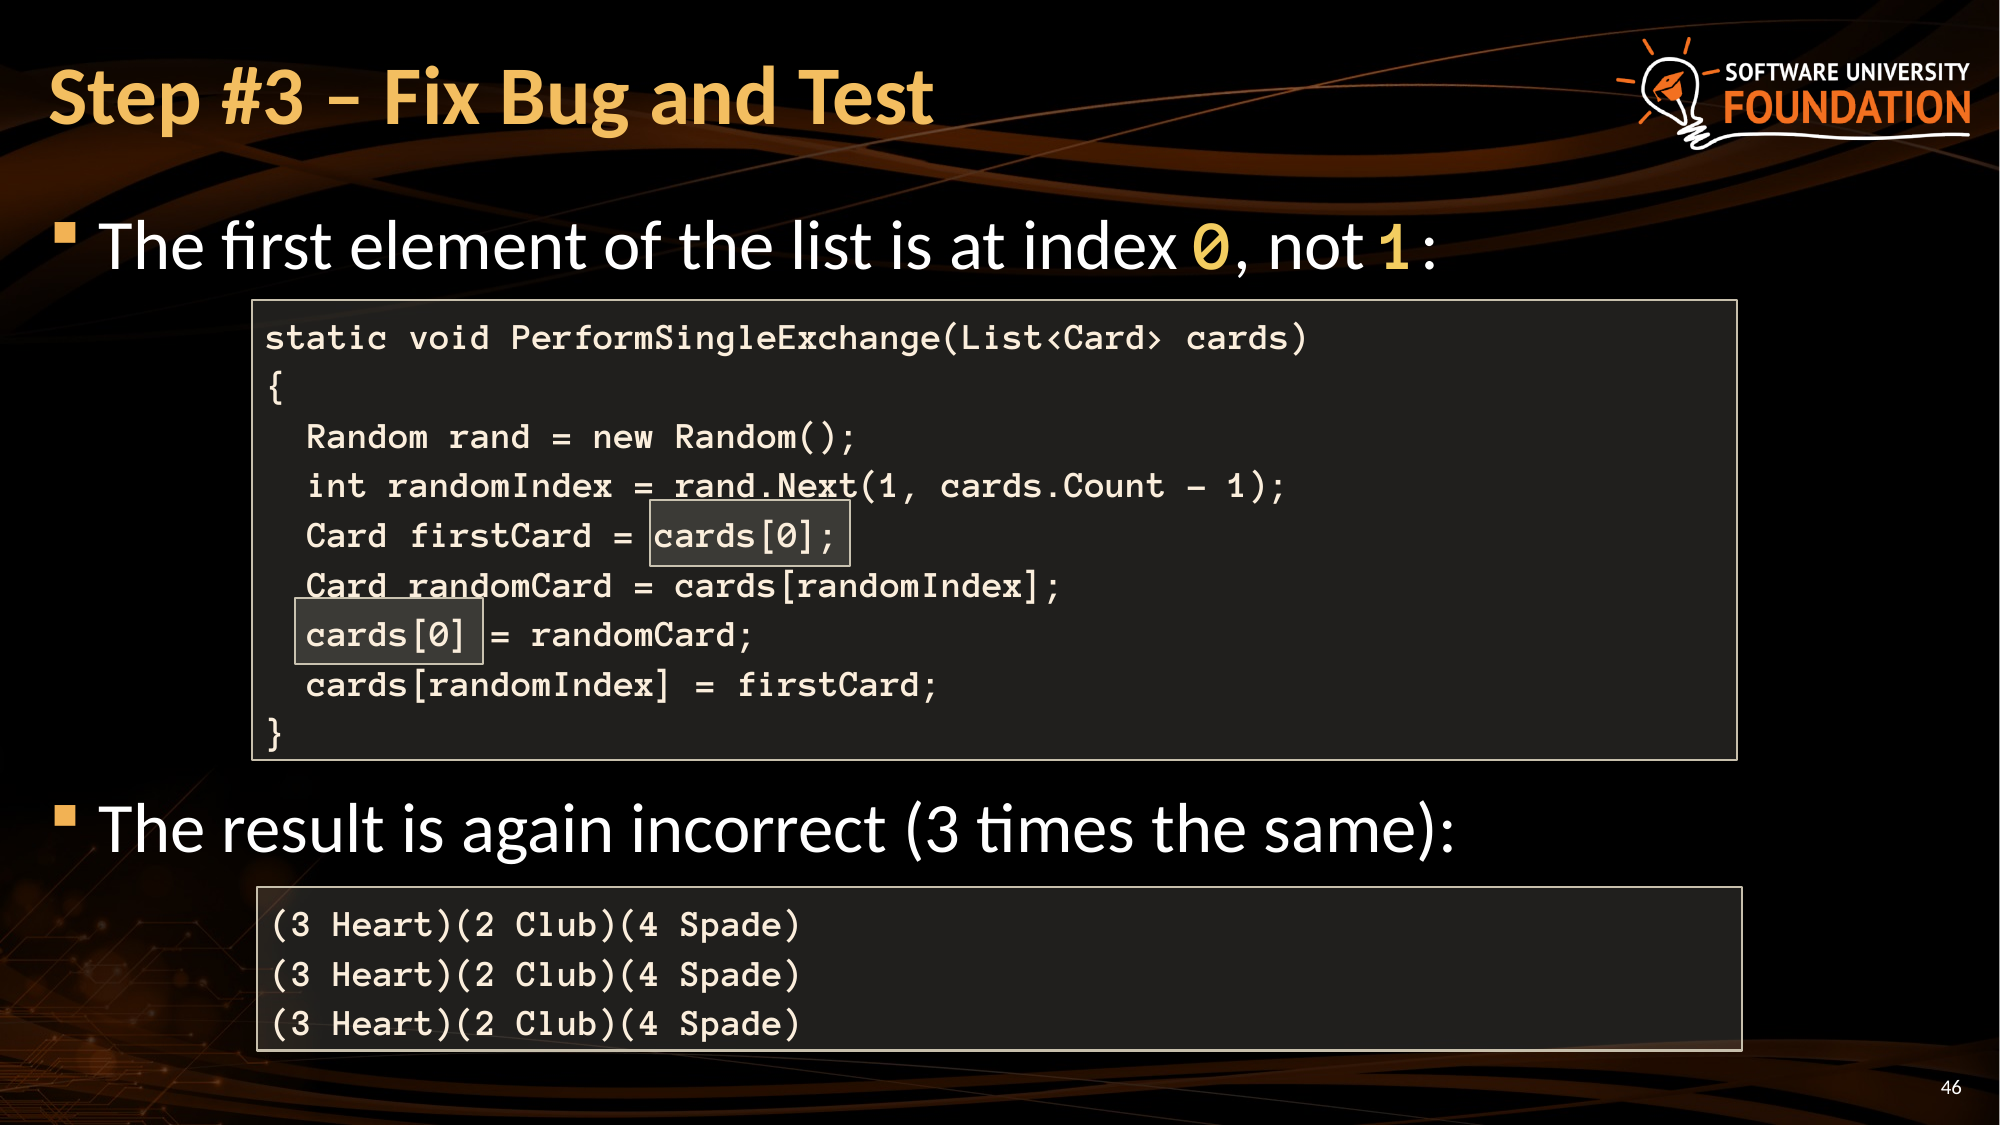

# Step #3 – Fix Bug and Test
The first element of the list is at index 0, not 1:

The result is again incorrect (3 times the same):
static void PerformSingleExchange(List<Card> cards)
{
  Random rand = new Random();
  int randomIndex = rand.Next(1, cards.Count - 1);
  Card firstCard = cards[0];
  Card randomCard = cards[randomIndex];
  cards[0] = randomCard;
  cards[randomIndex] = firstCard;
}

(3 Heart)(2 Club)(4 Spade)
(3 Heart)(2 Club)(4 Spade)
(3 Heart)(2 Club)(4 Spade)
46